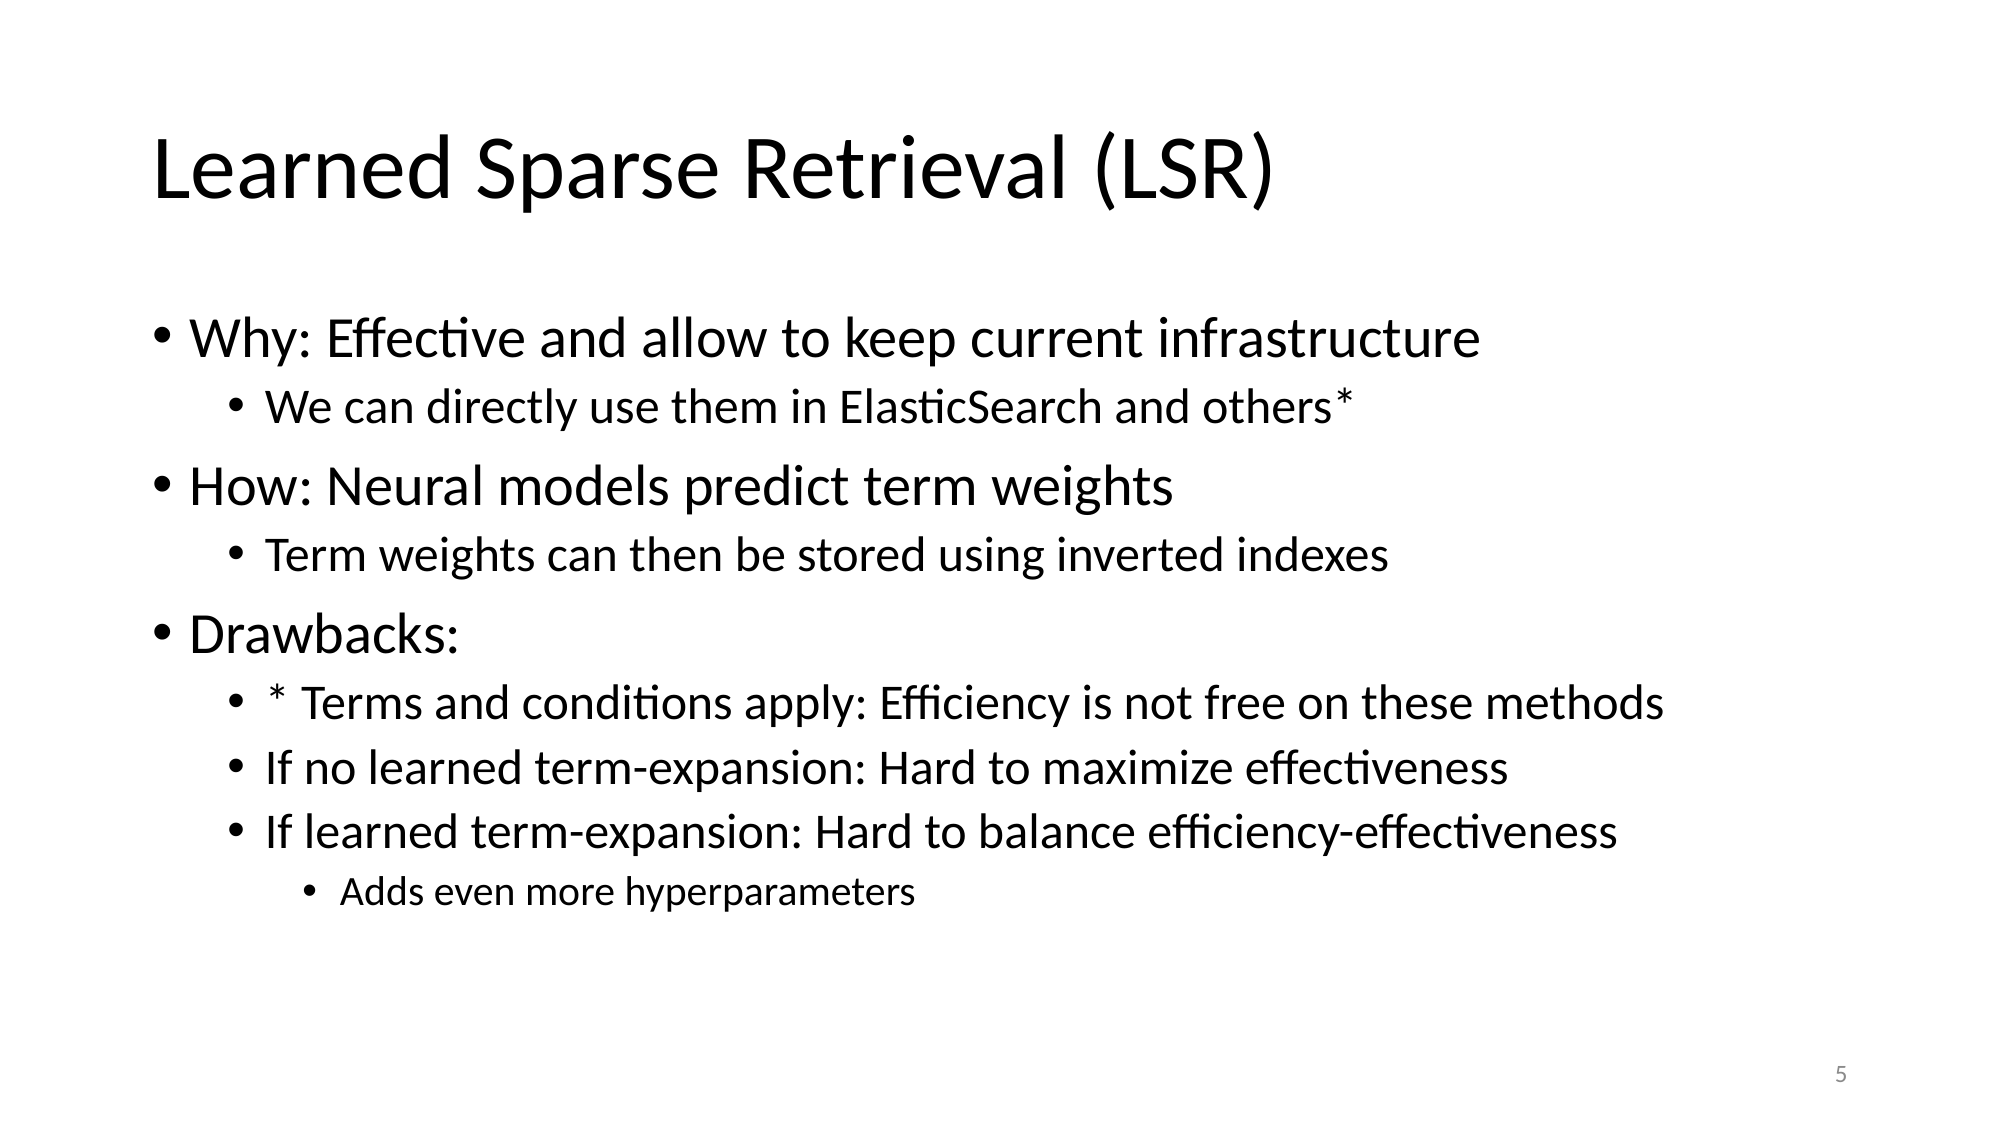

# Learned Sparse Retrieval (LSR)
Why: Effective and allow to keep current infrastructure
We can directly use them in ElasticSearch and others*
How: Neural models predict term weights
Term weights can then be stored using inverted indexes
Drawbacks:
* Terms and conditions apply: Efficiency is not free on these methods
If no learned term-expansion: Hard to maximize effectiveness
If learned term-expansion: Hard to balance efficiency-effectiveness
Adds even more hyperparameters
5